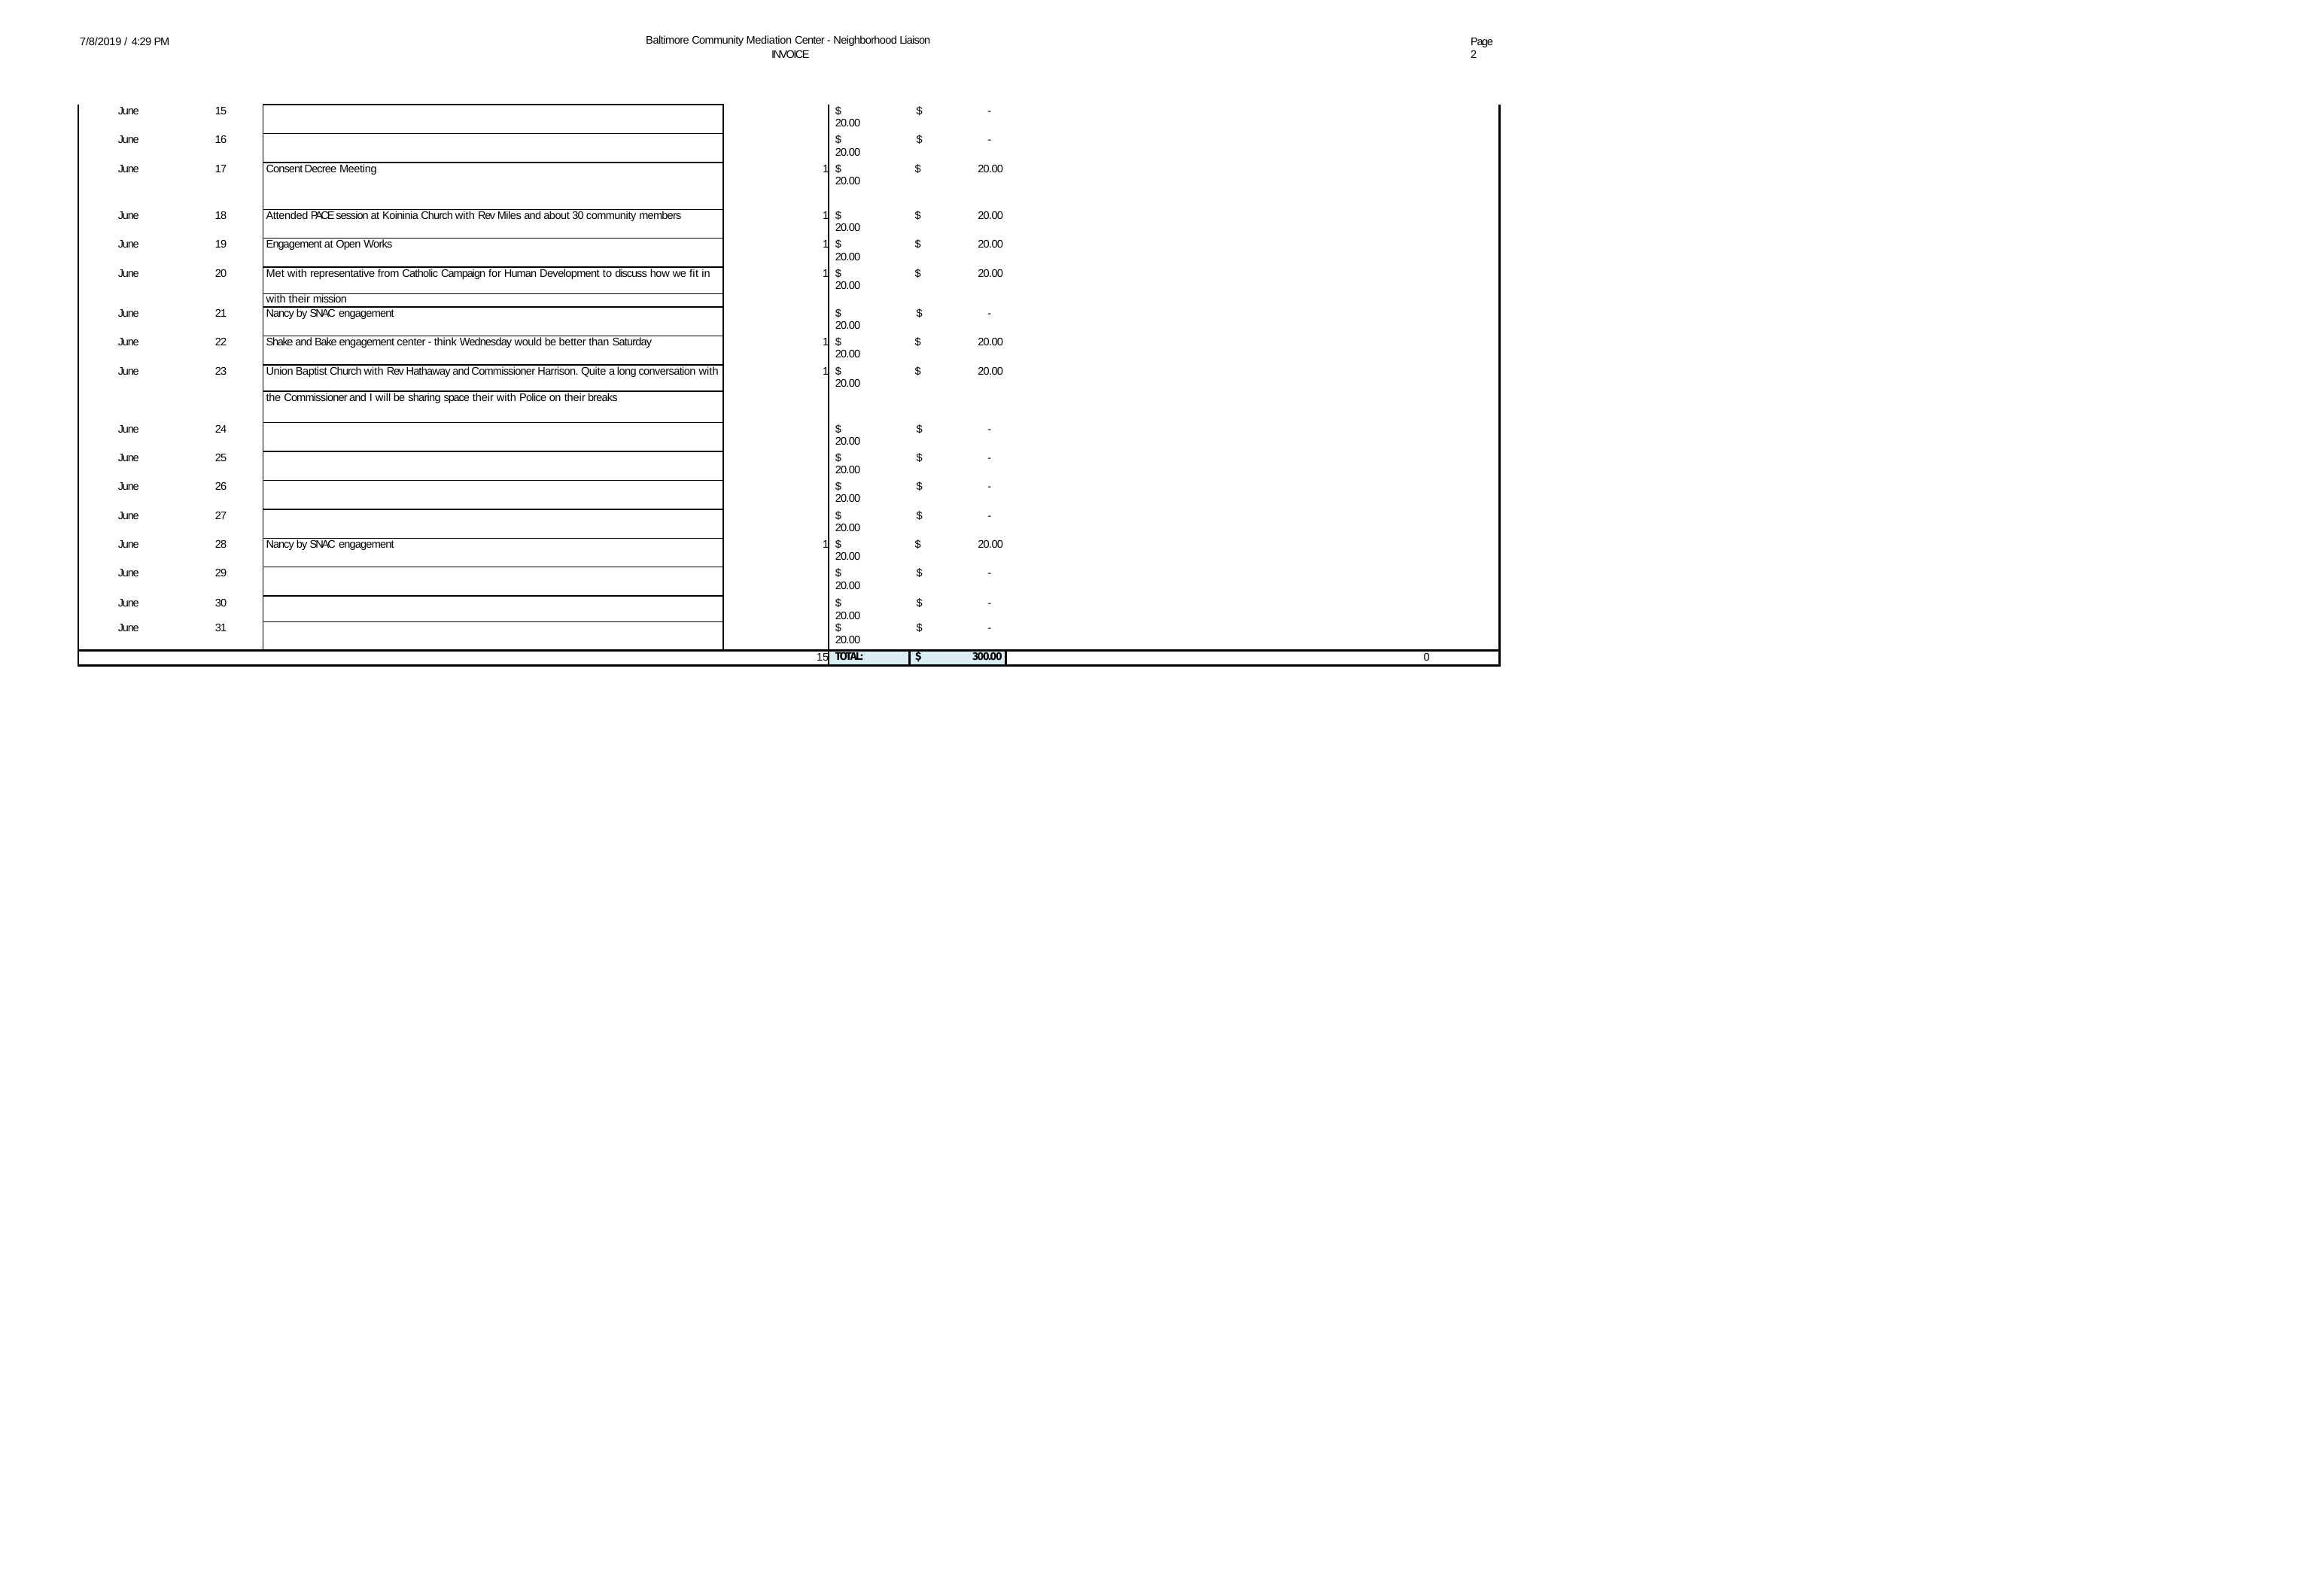

Baltimore Community Mediation Center - Neighborhood Liaison  INVOICE
7/8/2019 / 4:29 PM
Page 2
| June | 15 |  |  | $ 20.00 | $ - |  |
| --- | --- | --- | --- | --- | --- | --- |
| June | 16 |  |  | $ 20.00 | $ - |  |
| June | 17 | Consent Decree Meeting | 1 | $ 20.00 | $ 20.00 |  |
| June | 18 | Attended PACE session at Koininia Church with Rev Miles and about 30 community members | 1 | $ 20.00 | $ 20.00 |  |
| June | 19 | Engagement at Open Works | 1 | $ 20.00 | $ 20.00 |  |
| June | 20 | Met with representative from Catholic Campaign for Human Development to discuss how we fit in | 1 | $ 20.00 | $ 20.00 |  |
|  |  | with their mission |  |  |  |  |
| June | 21 | Nancy by SNAC engagement |  | $ 20.00 | $ - |  |
| June | 22 | Shake and Bake engagement center - think Wednesday would be better than Saturday | 1 | $ 20.00 | $ 20.00 |  |
| June | 23 | Union Baptist Church with Rev Hathaway and Commissioner Harrison. Quite a long conversation with | 1 | $ 20.00 | $ 20.00 |  |
|  |  | the Commissioner and I will be sharing space their with Police on their breaks |  |  |  |  |
| June | 24 |  |  | $ 20.00 | $ - |  |
| June | 25 |  |  | $ 20.00 | $ - |  |
| June | 26 |  |  | $ 20.00 | $ - |  |
| June | 27 |  |  | $ 20.00 | $ - |  |
| June | 28 | Nancy by SNAC engagement | 1 | $ 20.00 | $ 20.00 |  |
| June | 29 |  |  | $ 20.00 | $ - |  |
| June | 30 |  |  | $ 20.00 | $ - |  |
| June | 31 |  |  | $ 20.00 | $ - |  |
| 15 |  |  |  | TOTAL: | $ 300.00 | 0 |